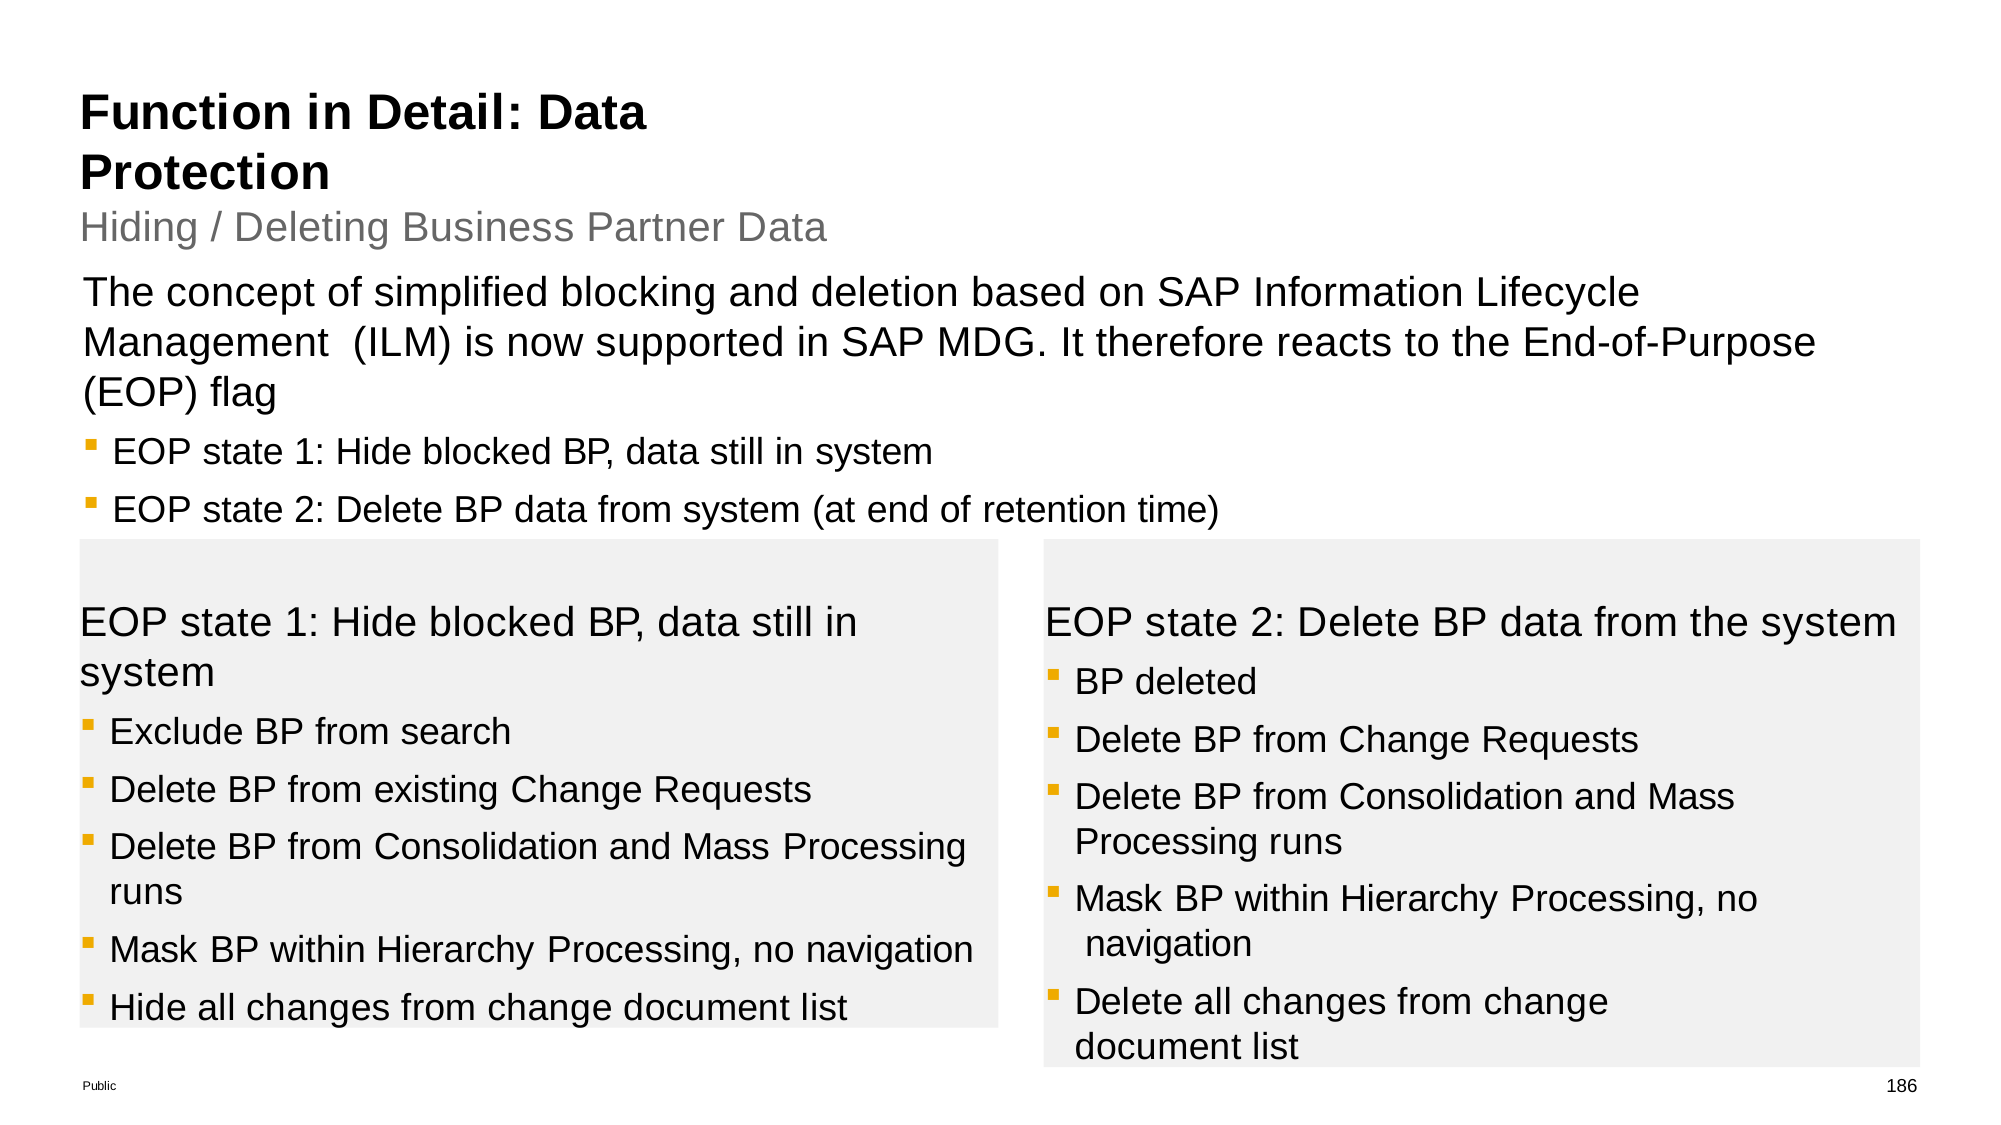

# Function in Detail: Data Protection
Hiding / Deleting Business Partner Data
The concept of simplified blocking and deletion based on SAP Information Lifecycle Management  (ILM) is now supported in SAP MDG. It therefore reacts to the End-of-Purpose (EOP) flag
EOP state 1: Hide blocked BP, data still in system
EOP state 2: Delete BP data from system (at end of retention time)

EOP state 1: Hide blocked BP, data still in system
Exclude BP from search
Delete BP from existing Change Requests
Delete BP from Consolidation and Mass Processing
runs
Mask BP within Hierarchy Processing, no navigation
Hide all changes from change document list

EOP state 2: Delete BP data from the system
BP deleted
Delete BP from Change Requests
Delete BP from Consolidation and Mass
Processing runs
Mask BP within Hierarchy Processing, no  navigation
Delete all changes from change document list
186
Public